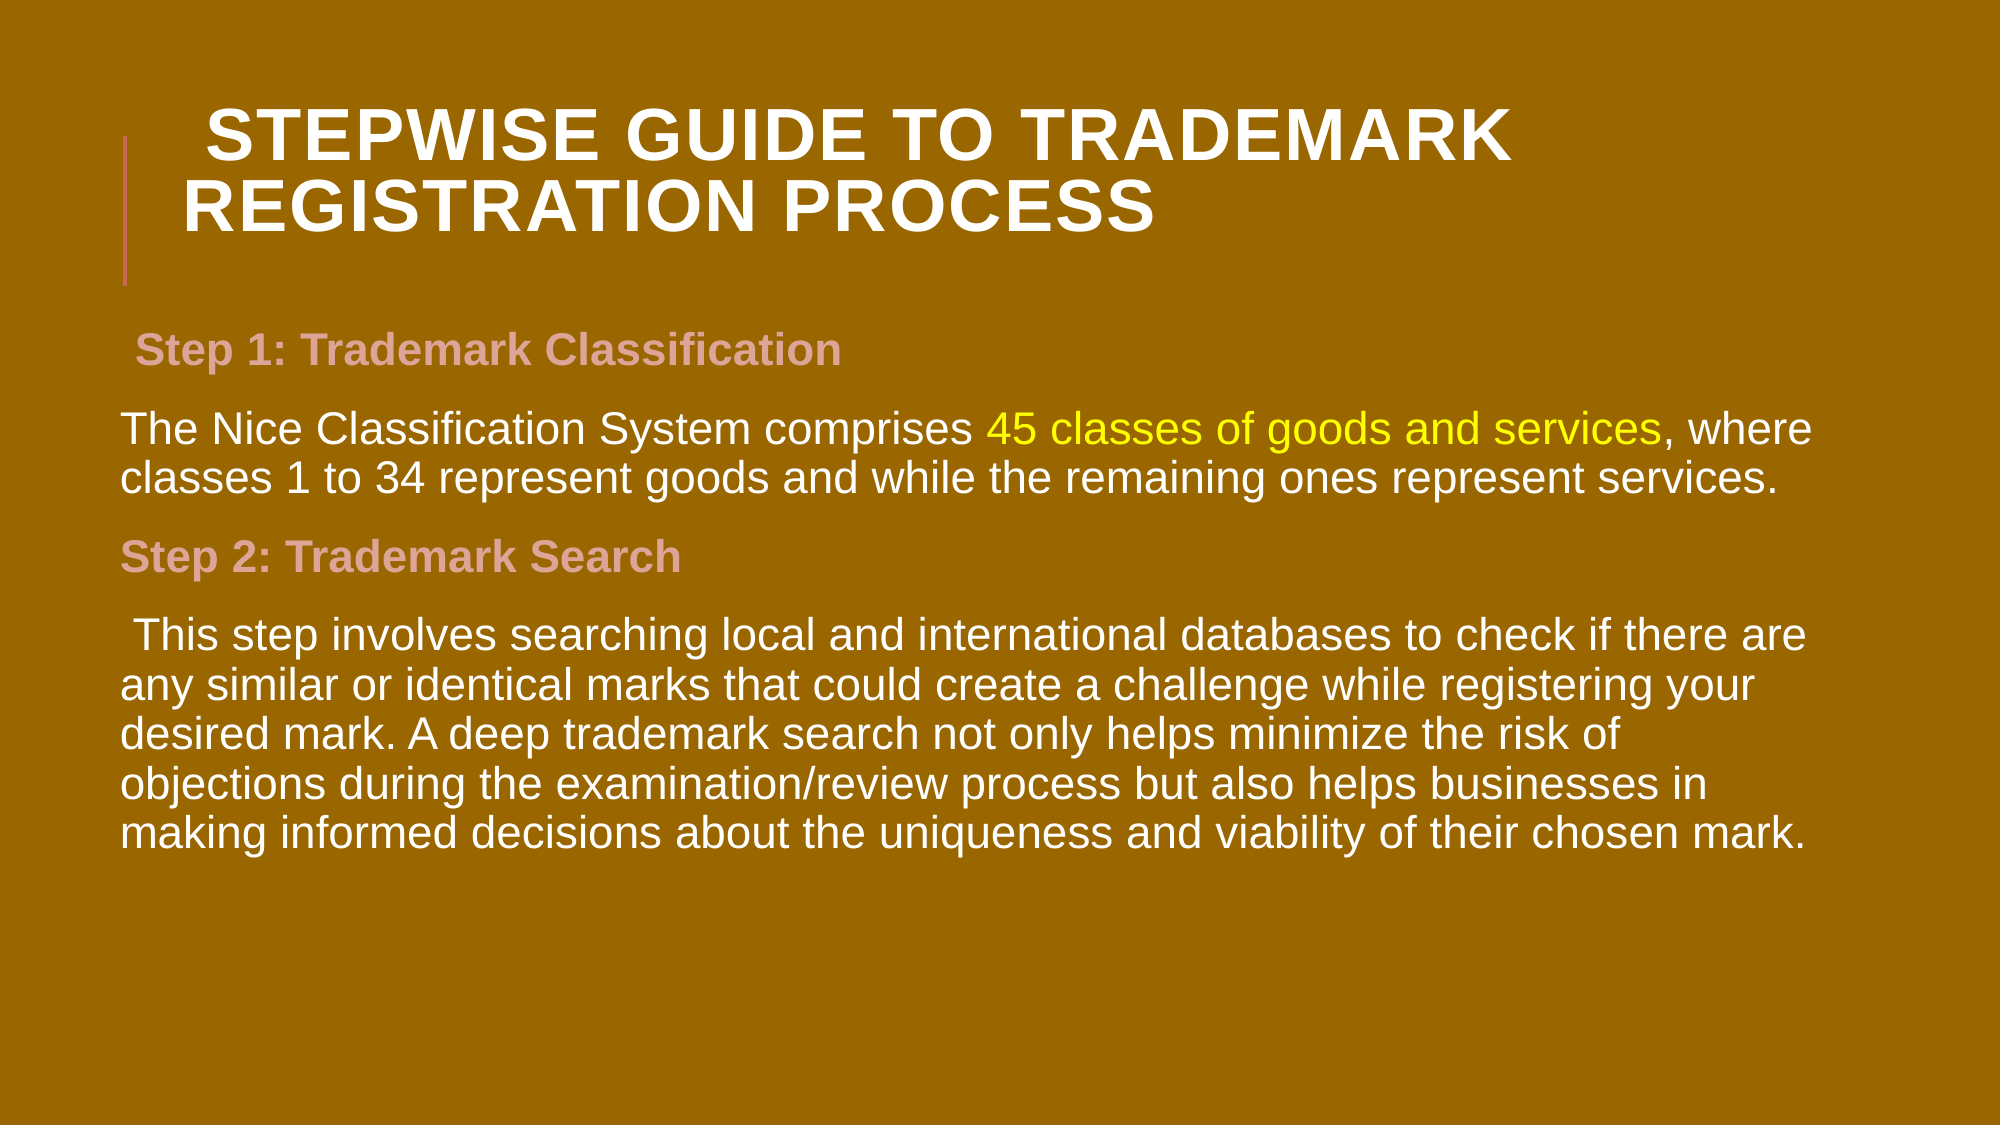

# Stepwise Guide to Trademark Registration Process
Step 1: Trademark Classification
The Nice Classification System comprises 45 classes of goods and services, where classes 1 to 34 represent goods and while the remaining ones represent services.
Step 2: Trademark Search
 This step involves searching local and international databases to check if there are any similar or identical marks that could create a challenge while registering your desired mark. A deep trademark search not only helps minimize the risk of objections during the examination/review process but also helps businesses in making informed decisions about the uniqueness and viability of their chosen mark.